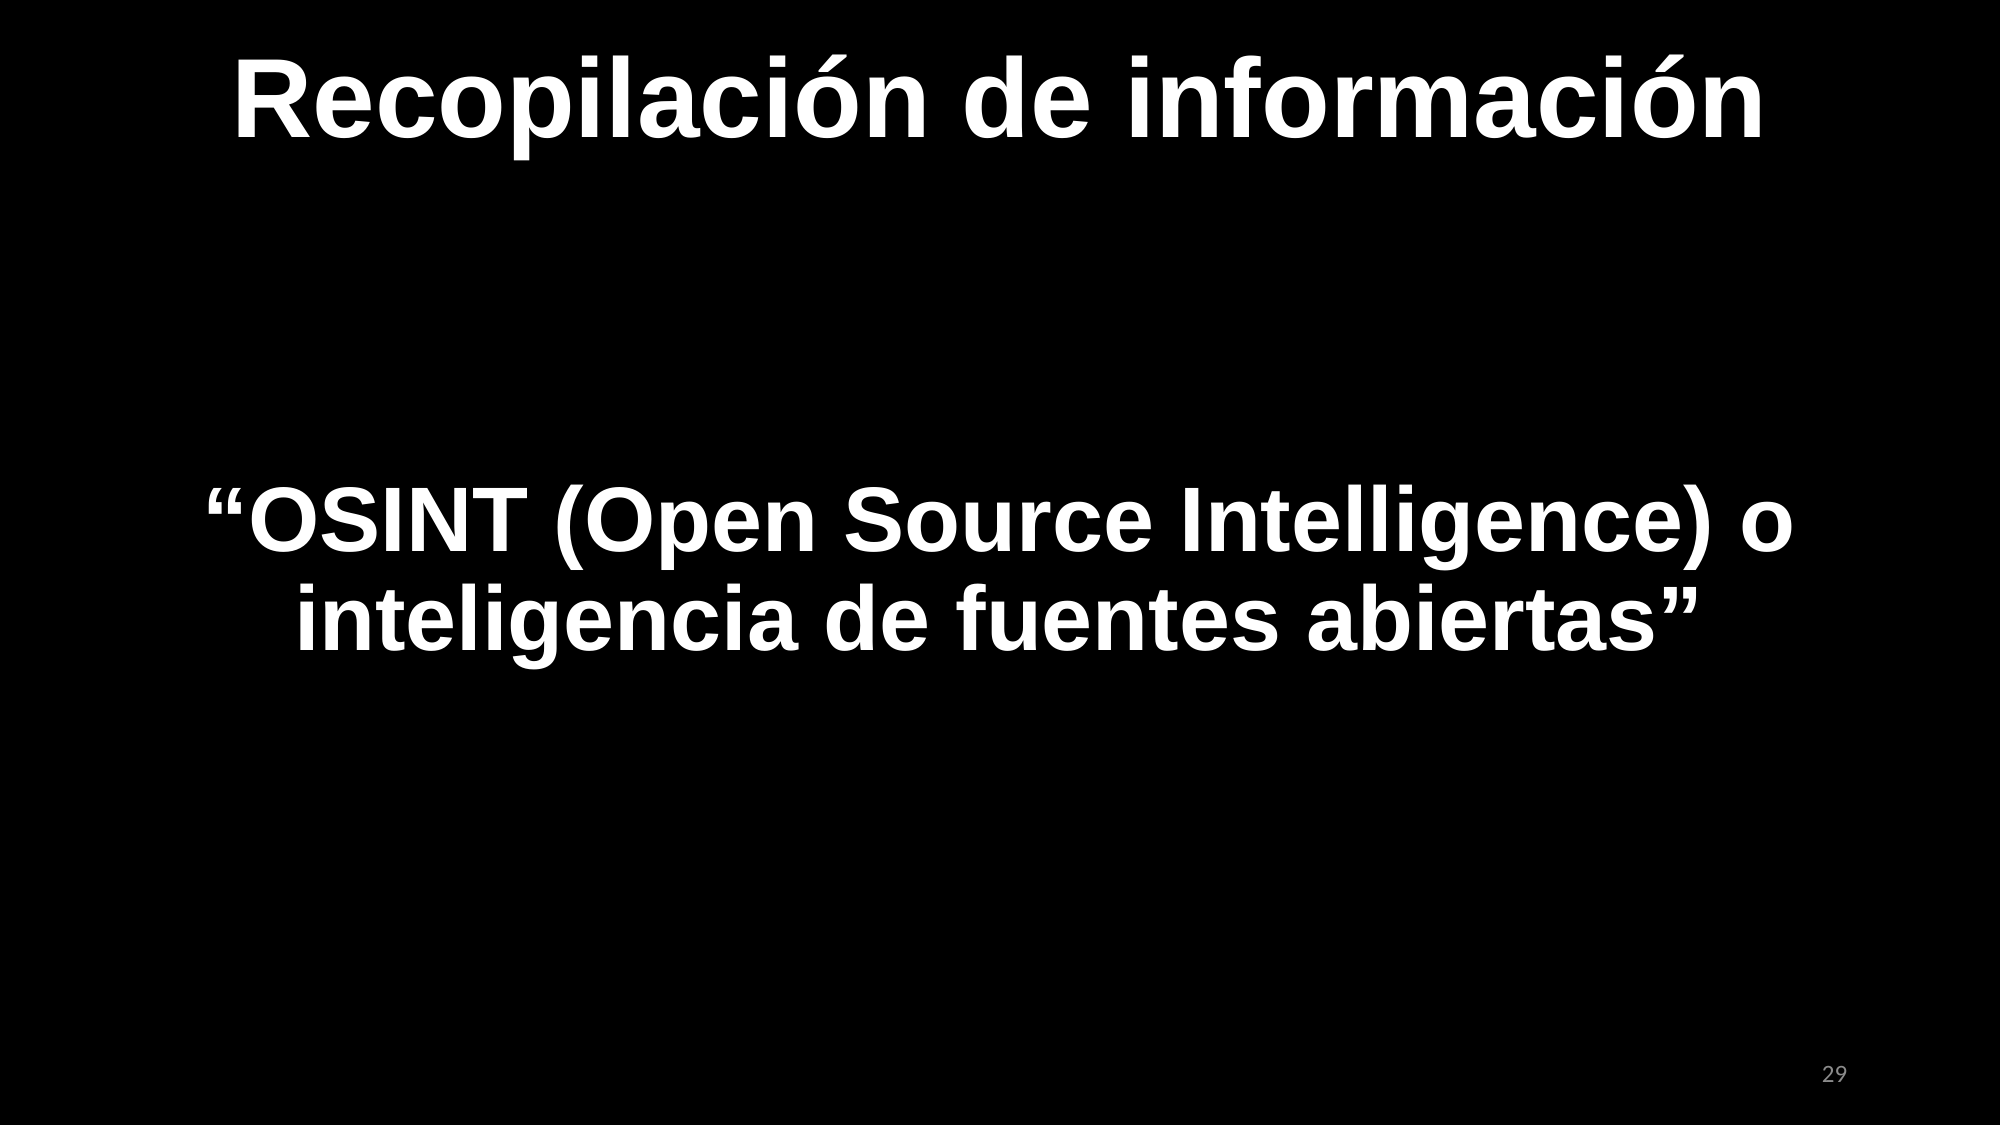

Recopilación de información

“OSINT (Open Source Intelligence) o inteligencia de fuentes abiertas”

29